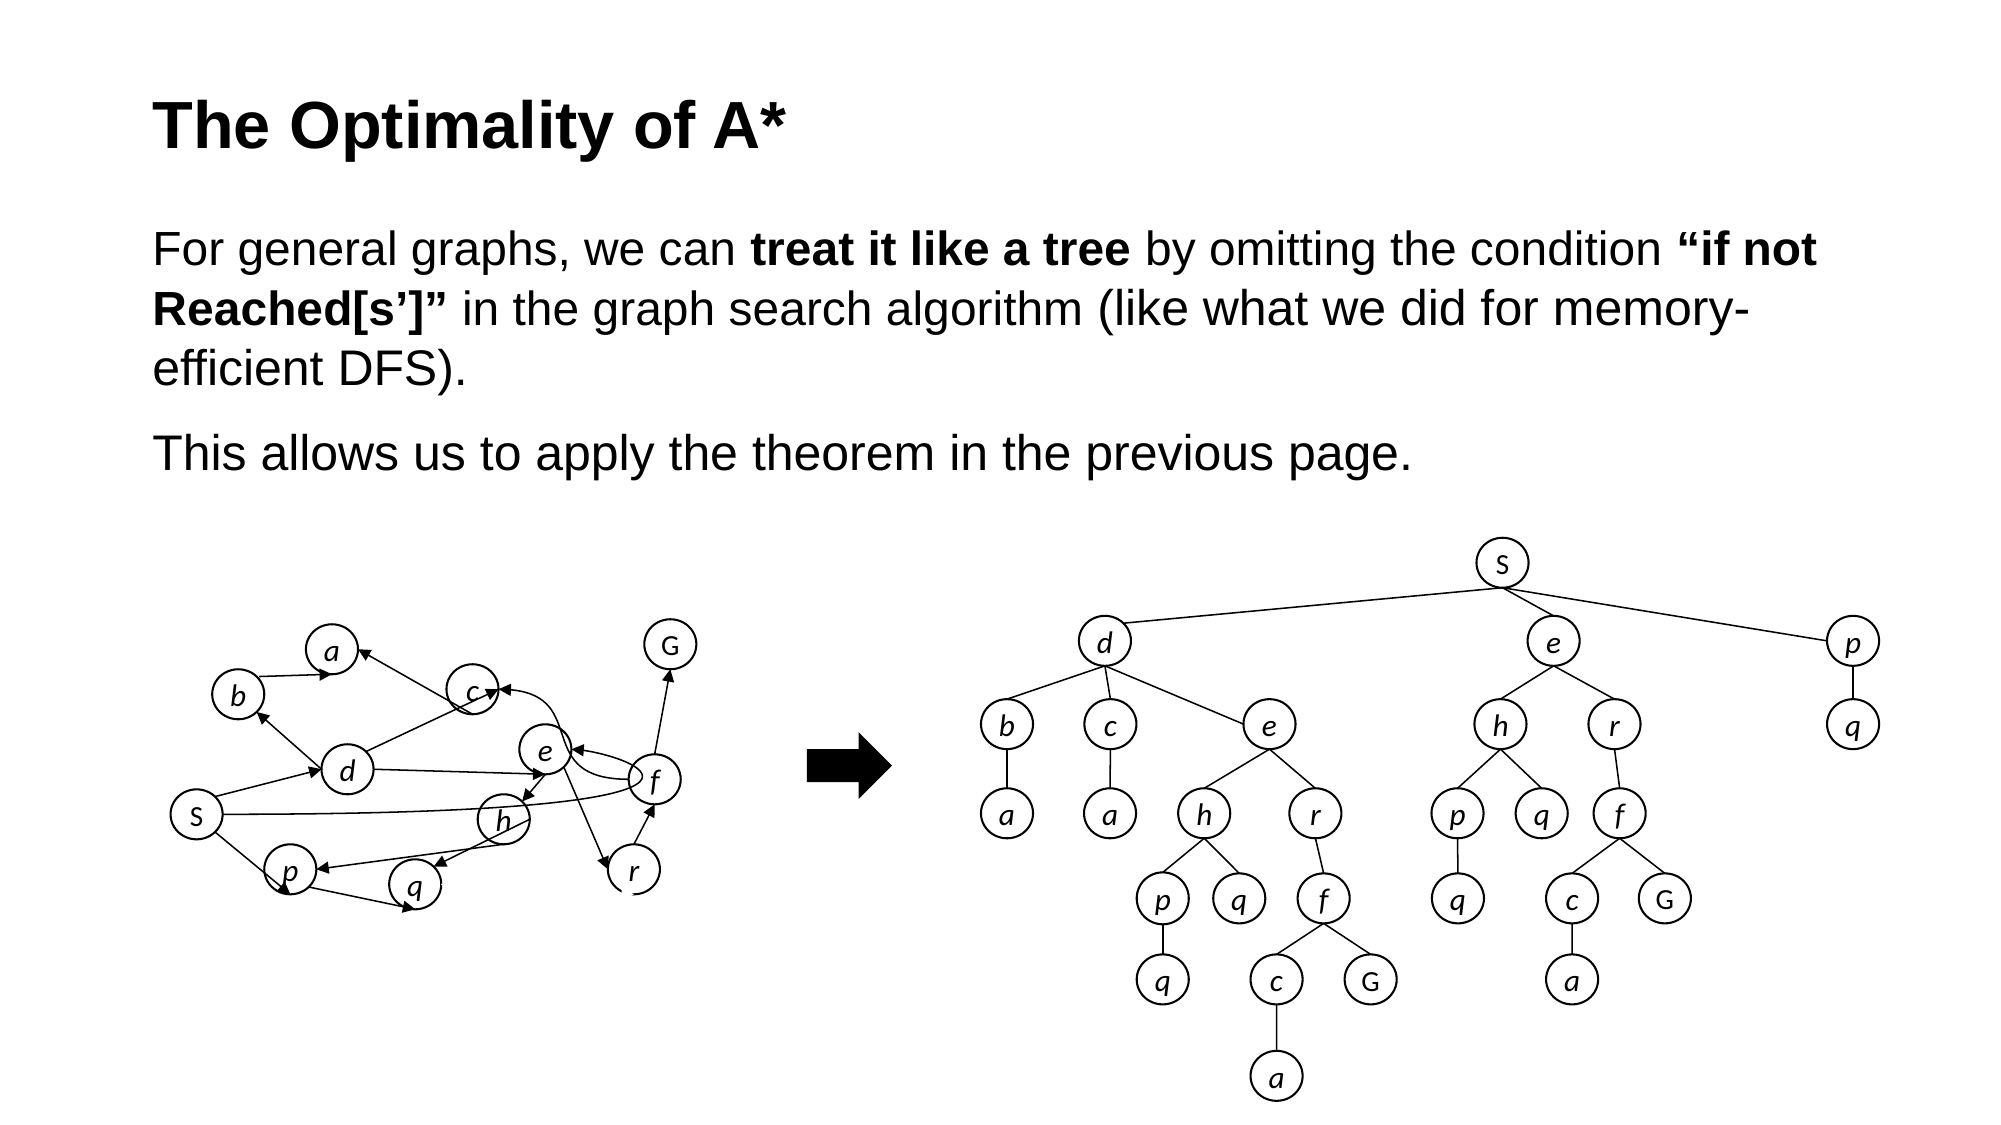

# The Optimality of A*
For general graphs, we can treat it like a tree by omitting the condition “if not Reached[s’]” in the graph search algorithm (like what we did for memory-efficient DFS).
This allows us to apply the theorem in the previous page.
S
d
e
p
b
c
e
h
r
q
a
a
h
r
p
q
f
p
q
f
q
c
G
q
c
G
a
a
G
a
c
b
e
d
f
S
h
p
r
q